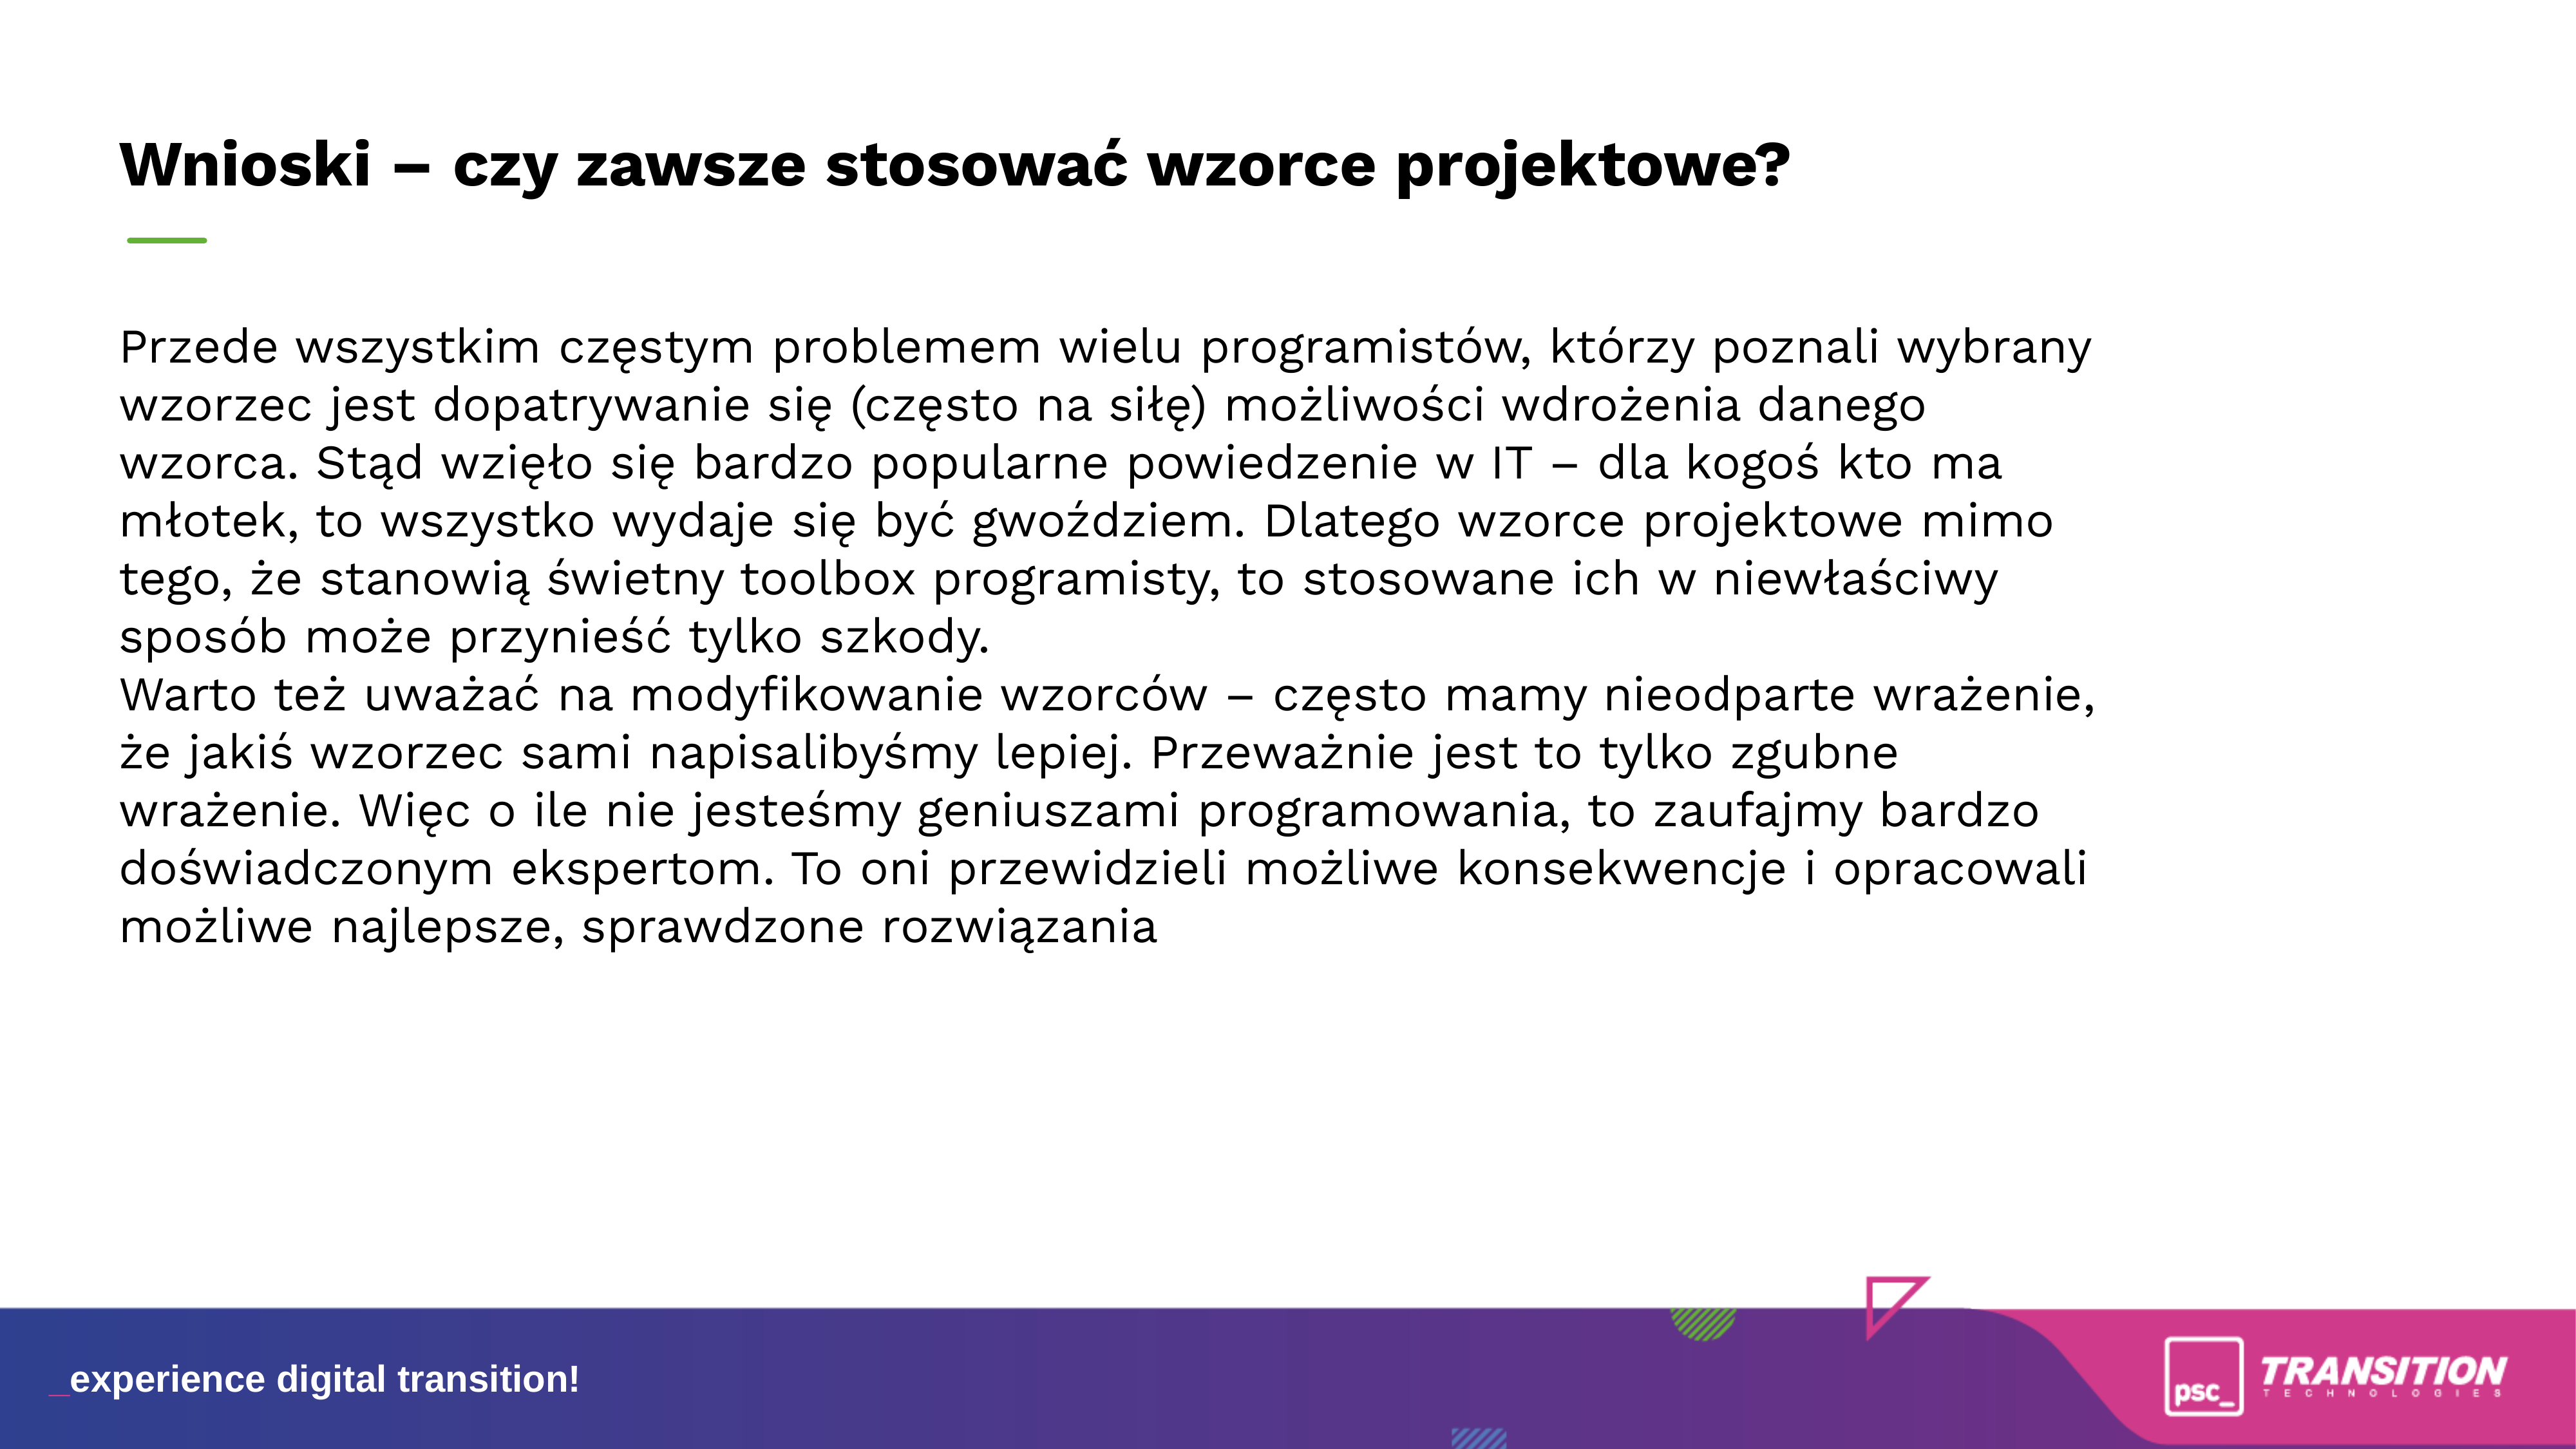

# Wnioski – czy zawsze stosować wzorce projektowe?
Przede wszystkim częstym problemem wielu programistów, którzy poznali wybrany wzorzec jest dopatrywanie się (często na siłę) możliwości wdrożenia danego wzorca. Stąd wzięło się bardzo popularne powiedzenie w IT – dla kogoś kto ma młotek, to wszystko wydaje się być gwoździem. Dlatego wzorce projektowe mimo tego, że stanowią świetny toolbox programisty, to stosowane ich w niewłaściwy sposób może przynieść tylko szkody.
Warto też uważać na modyfikowanie wzorców – często mamy nieodparte wrażenie, że jakiś wzorzec sami napisalibyśmy lepiej. Przeważnie jest to tylko zgubne wrażenie. Więc o ile nie jesteśmy geniuszami programowania, to zaufajmy bardzo doświadczonym ekspertom. To oni przewidzieli możliwe konsekwencje i opracowali możliwe najlepsze, sprawdzone rozwiązania